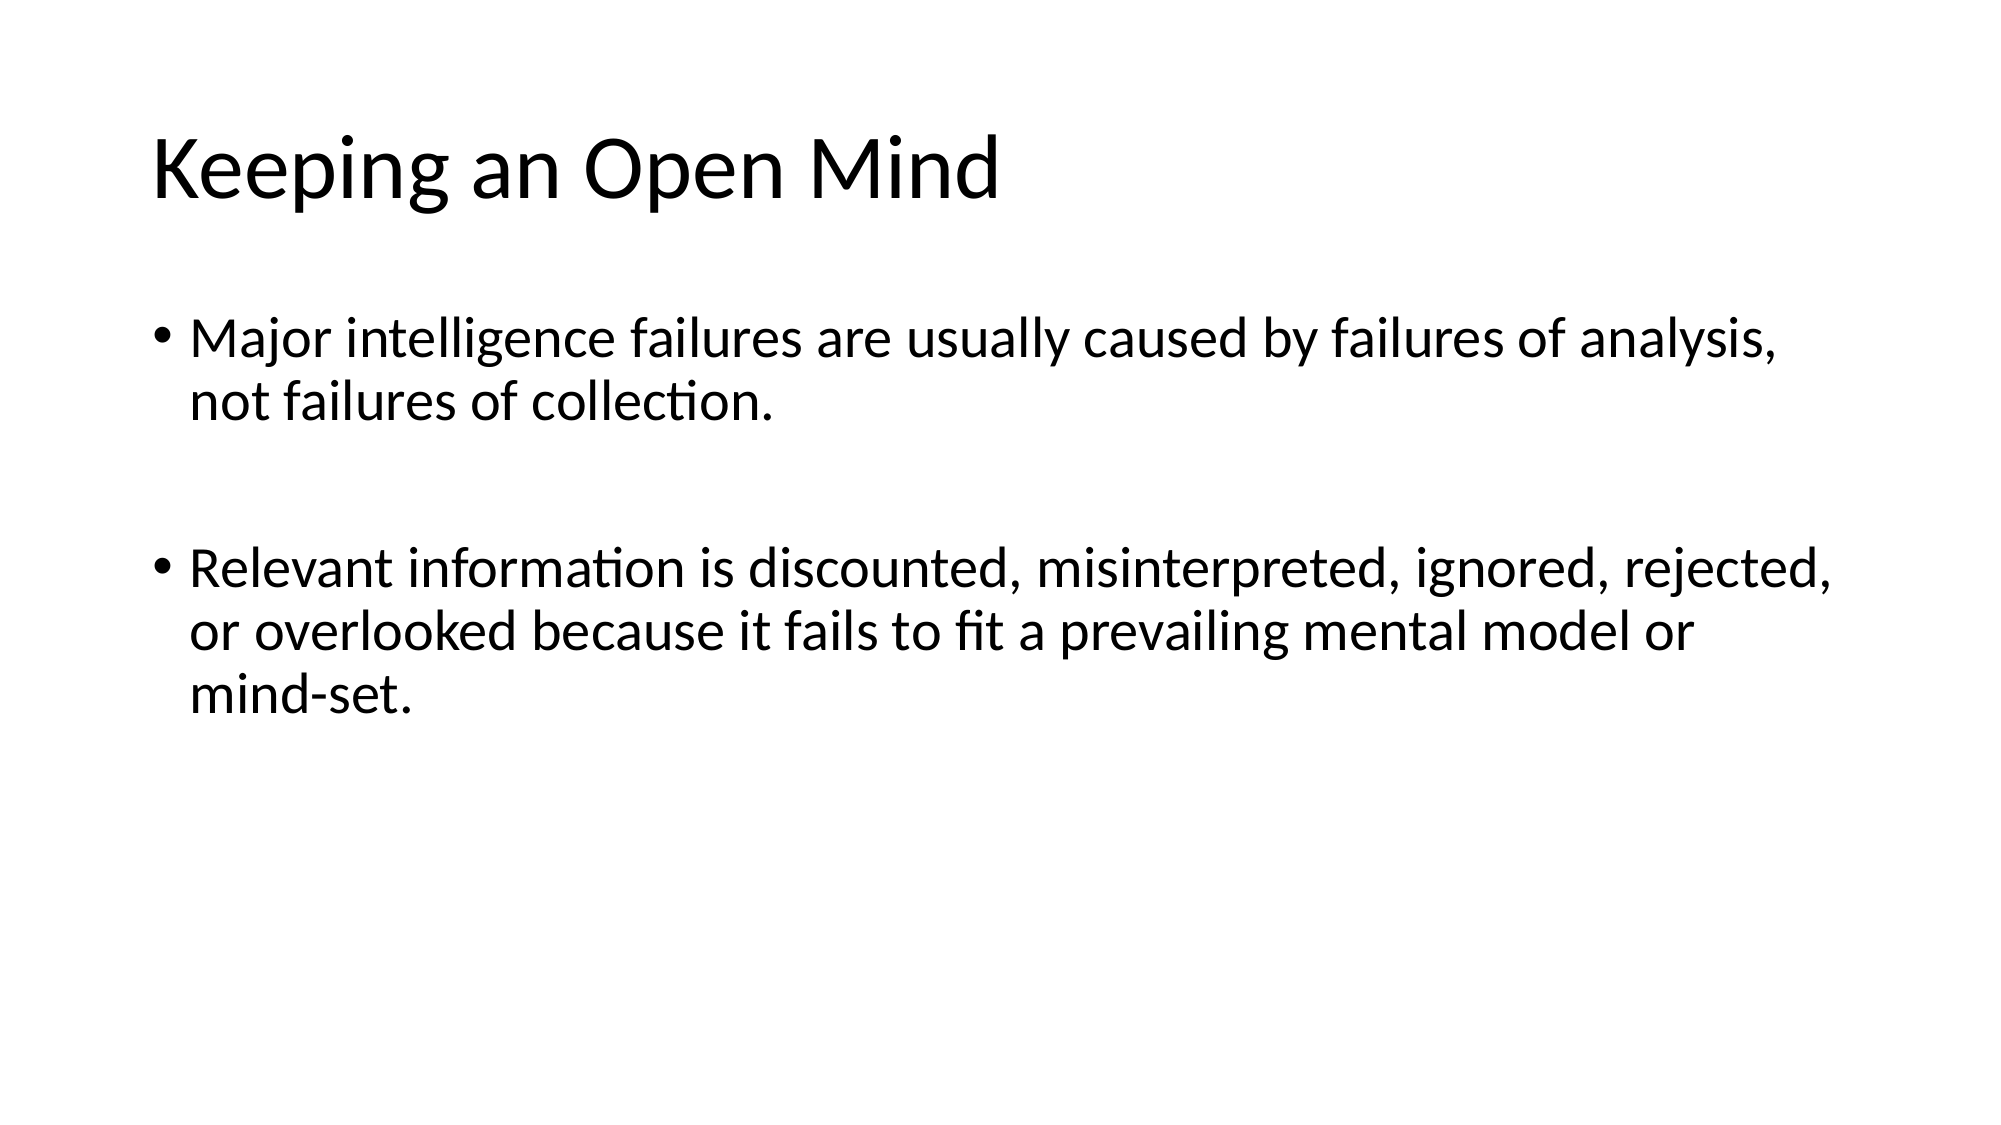

# Keeping an Open Mind
Major intelligence failures are usually caused by failures of analysis, not failures of collection.

Relevant information is discounted, misinterpreted, ignored, rejected, or overlooked because it fails to fit a prevailing mental model or mind-set.